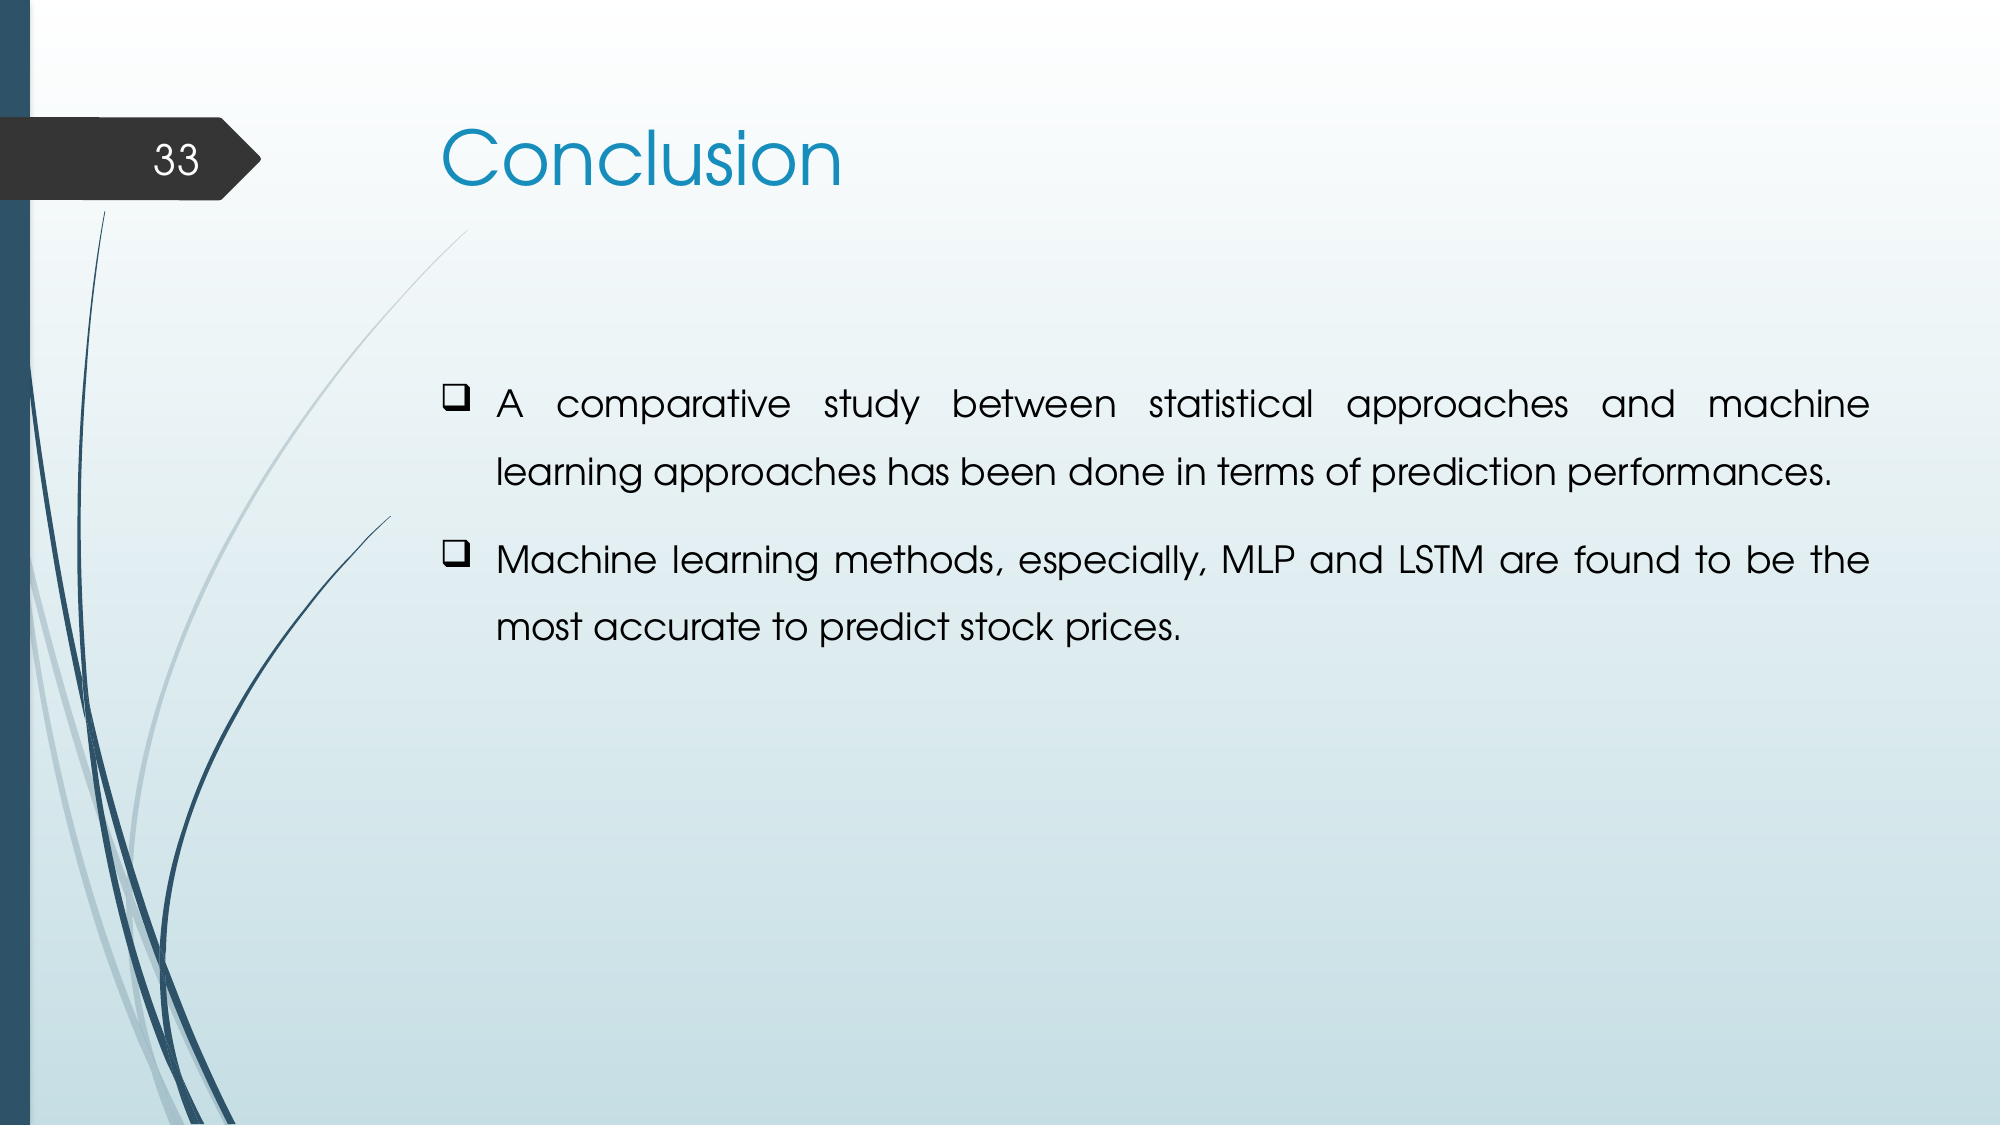

# Conclusion
33
A comparative study between statistical approaches and machine learning approaches has been done in terms of prediction performances.
Machine learning methods, especially, MLP and LSTM are found to be the most accurate to predict stock prices.